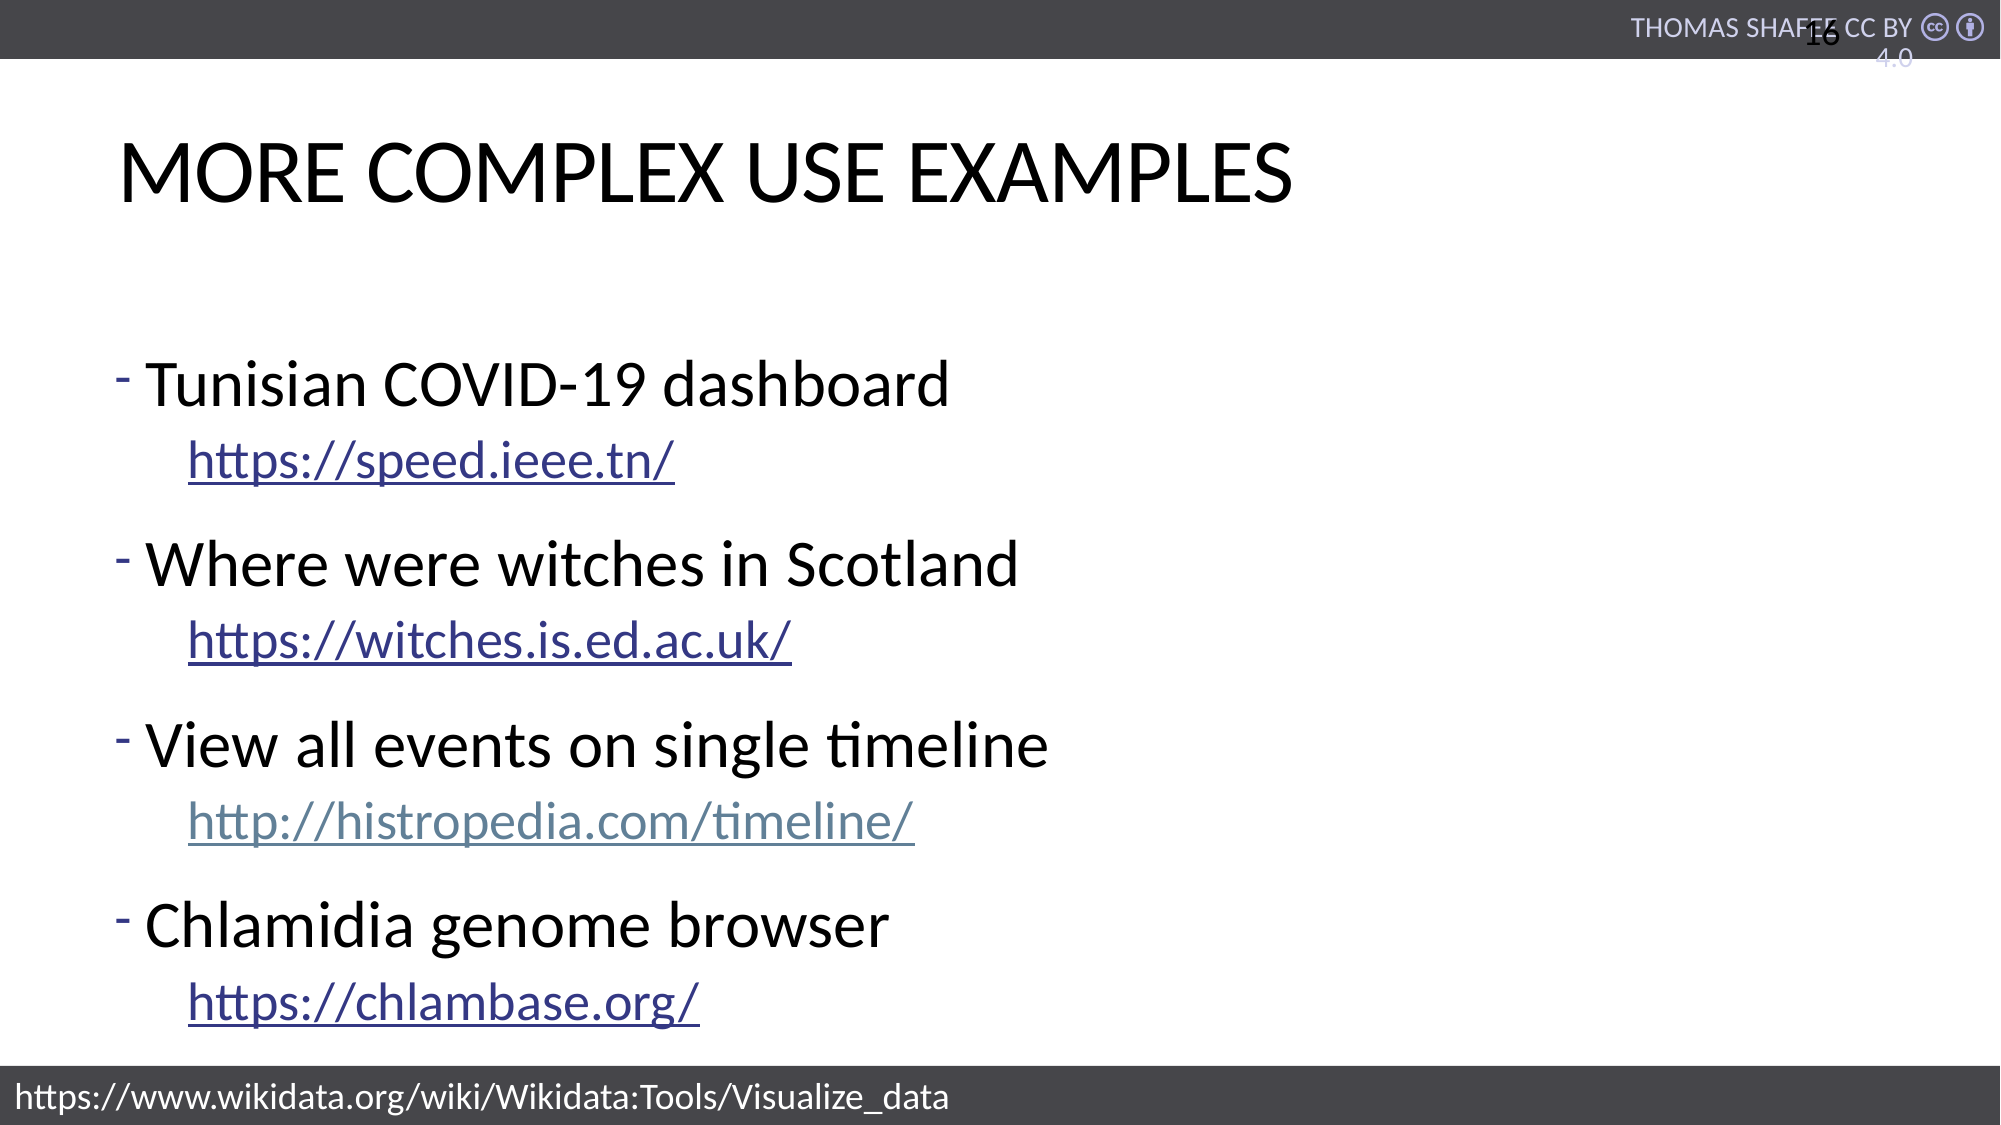

16
# More complex use examples
Tunisian COVID-19 dashboard
https://speed.ieee.tn/
Where were witches in Scotland
https://witches.is.ed.ac.uk/
View all events on single timeline
http://histropedia.com/timeline/
Chlamidia genome browser
https://chlambase.org/
https://www.wikidata.org/wiki/Wikidata:Tools/Visualize_data